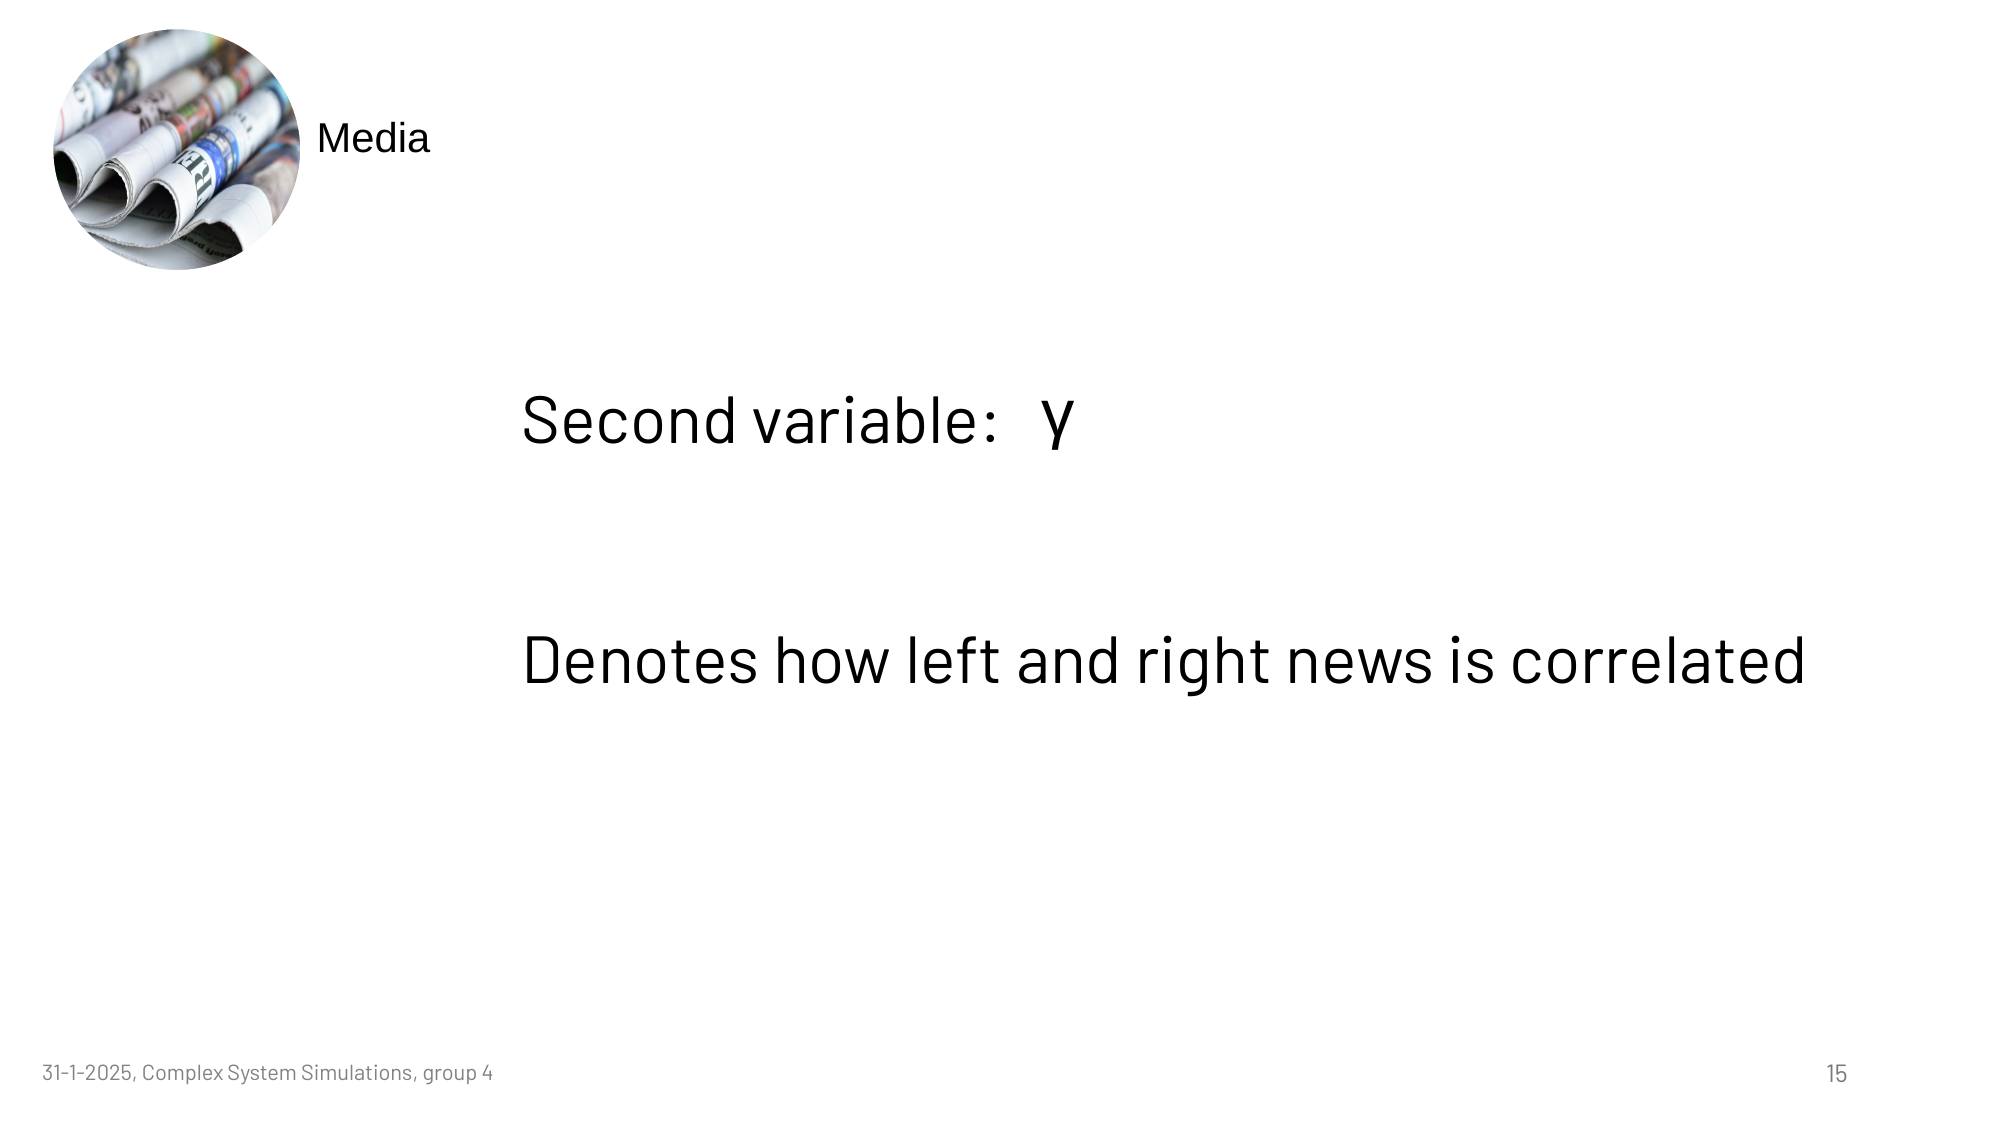

correlated
Media
Uncorrelated
γ
1
-1
γ
Second variable:

Denotes how left and right news is correlated
R
L
Unimportant

Important
S
0
1
15
31-1-2025, Complex System Simulations, group 4